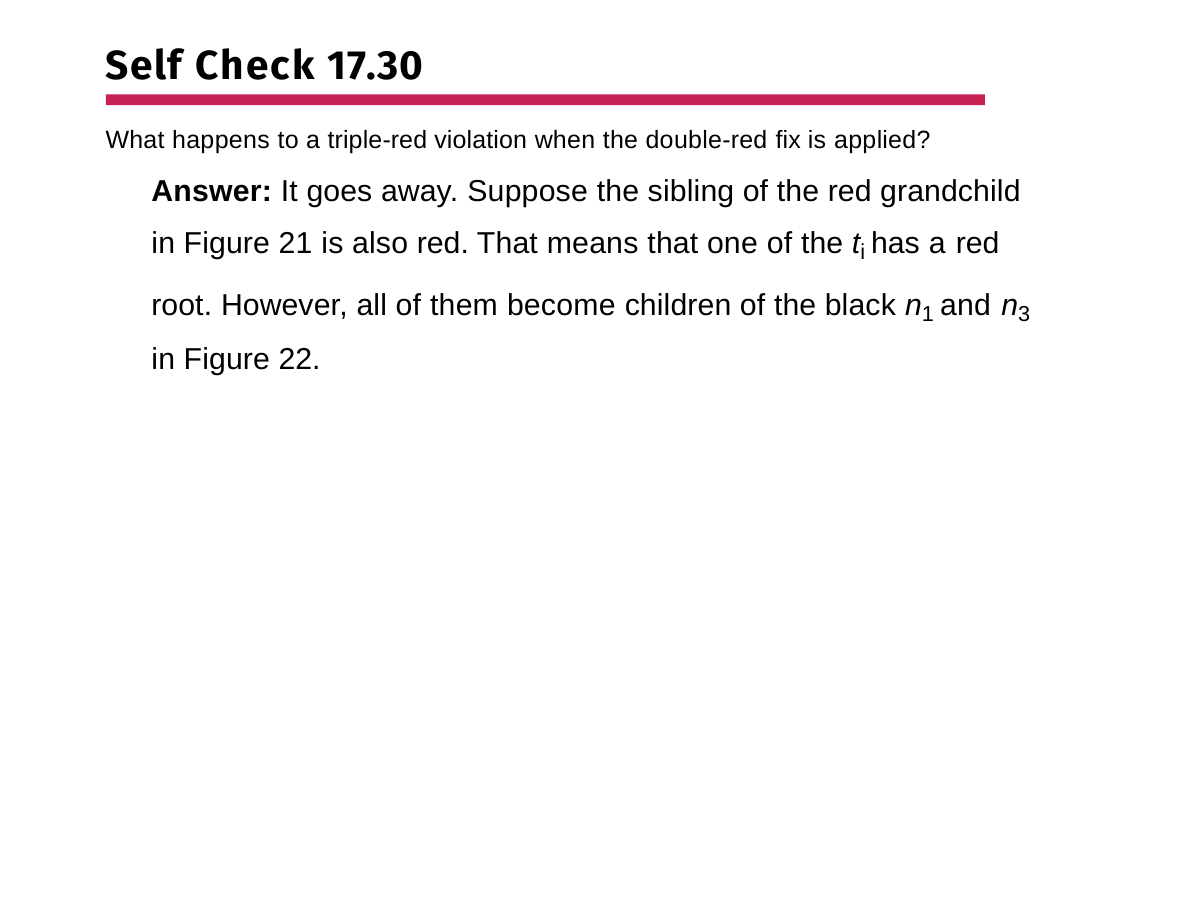

# Self Check 17.30

What happens to a triple-red violation when the double-red fix is applied?
Answer: It goes away. Suppose the sibling of the red grandchild  in Figure 21 is also red. That means that one of the ti has a red
root. However, all of them become children of the black n1 and n3
in Figure 22.